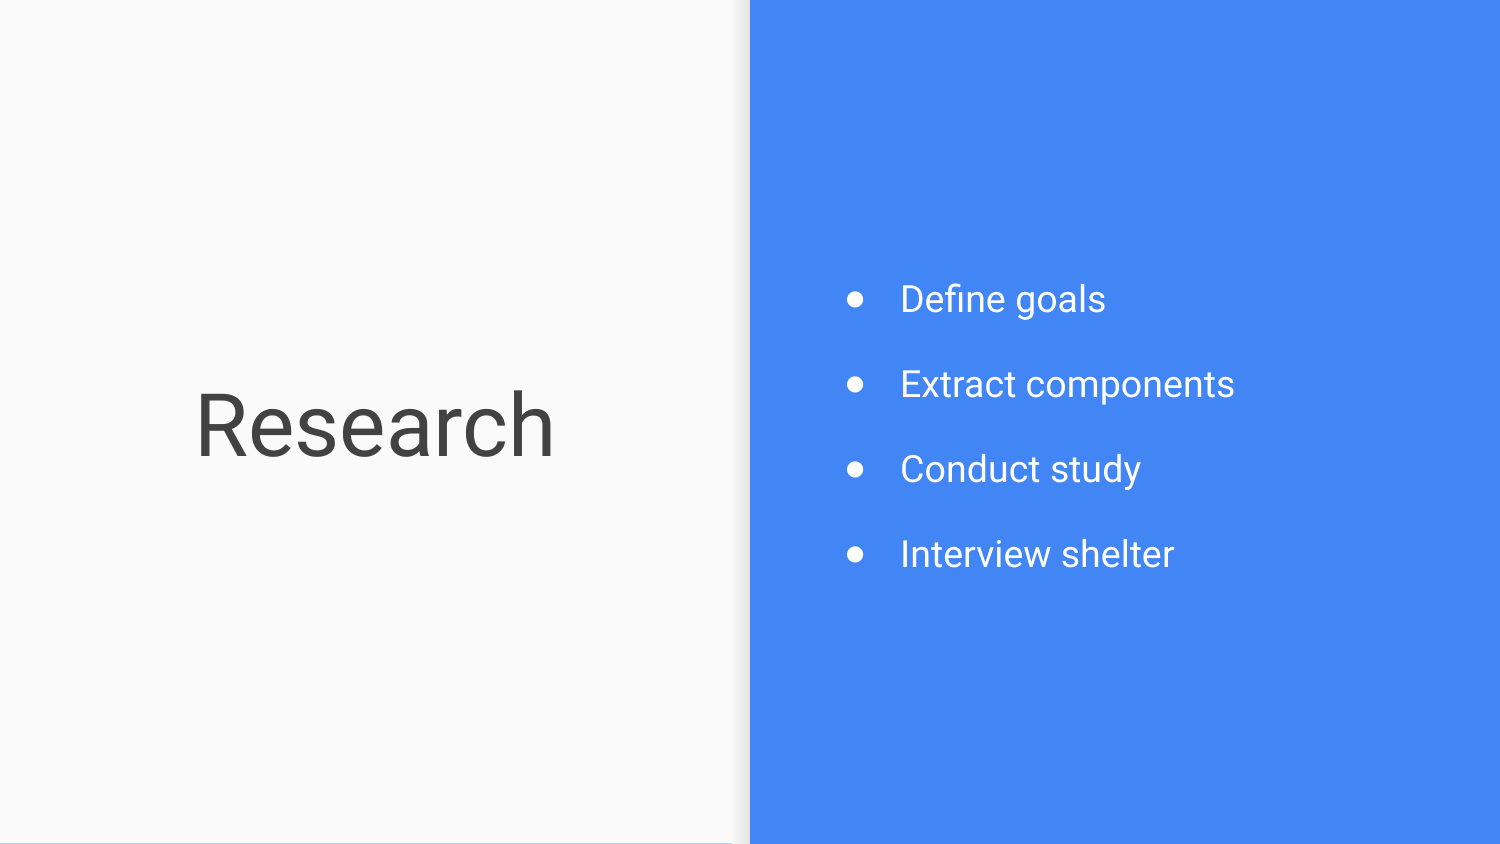

Define goals
Extract components
Conduct study
Interview shelter
# Research